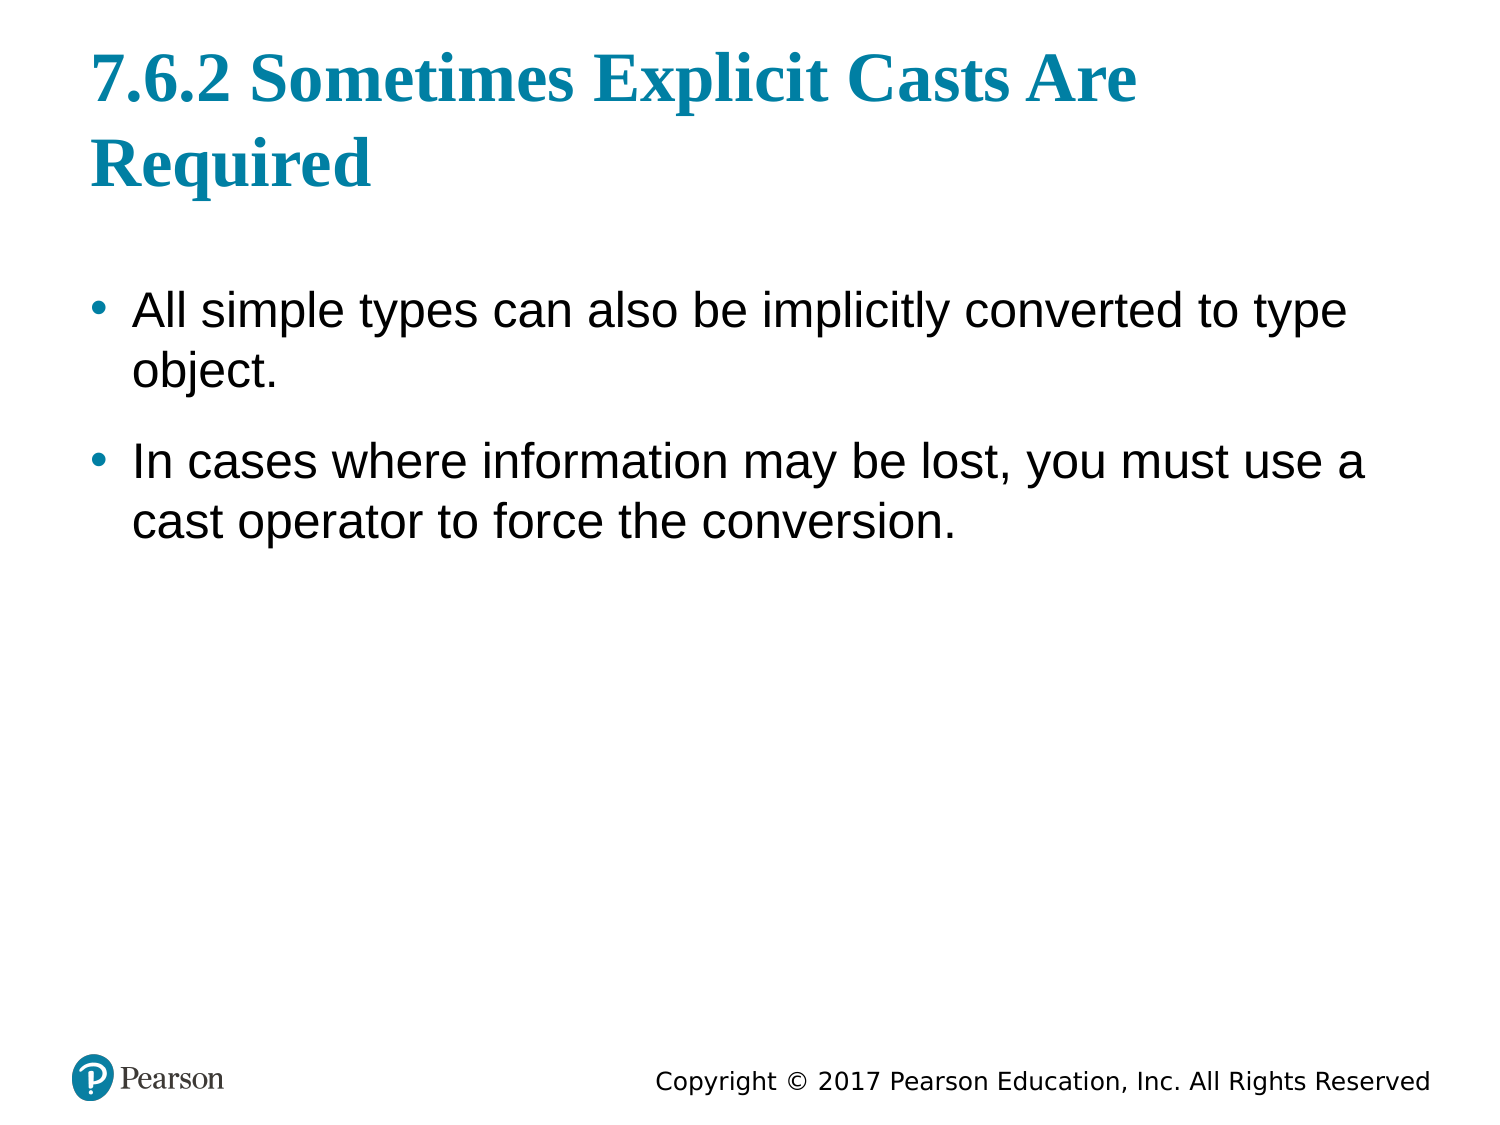

# 7.6.2 Sometimes Explicit Casts Are Required
All simple types can also be implicitly converted to type object.
In cases where information may be lost, you must use a cast operator to force the conversion.